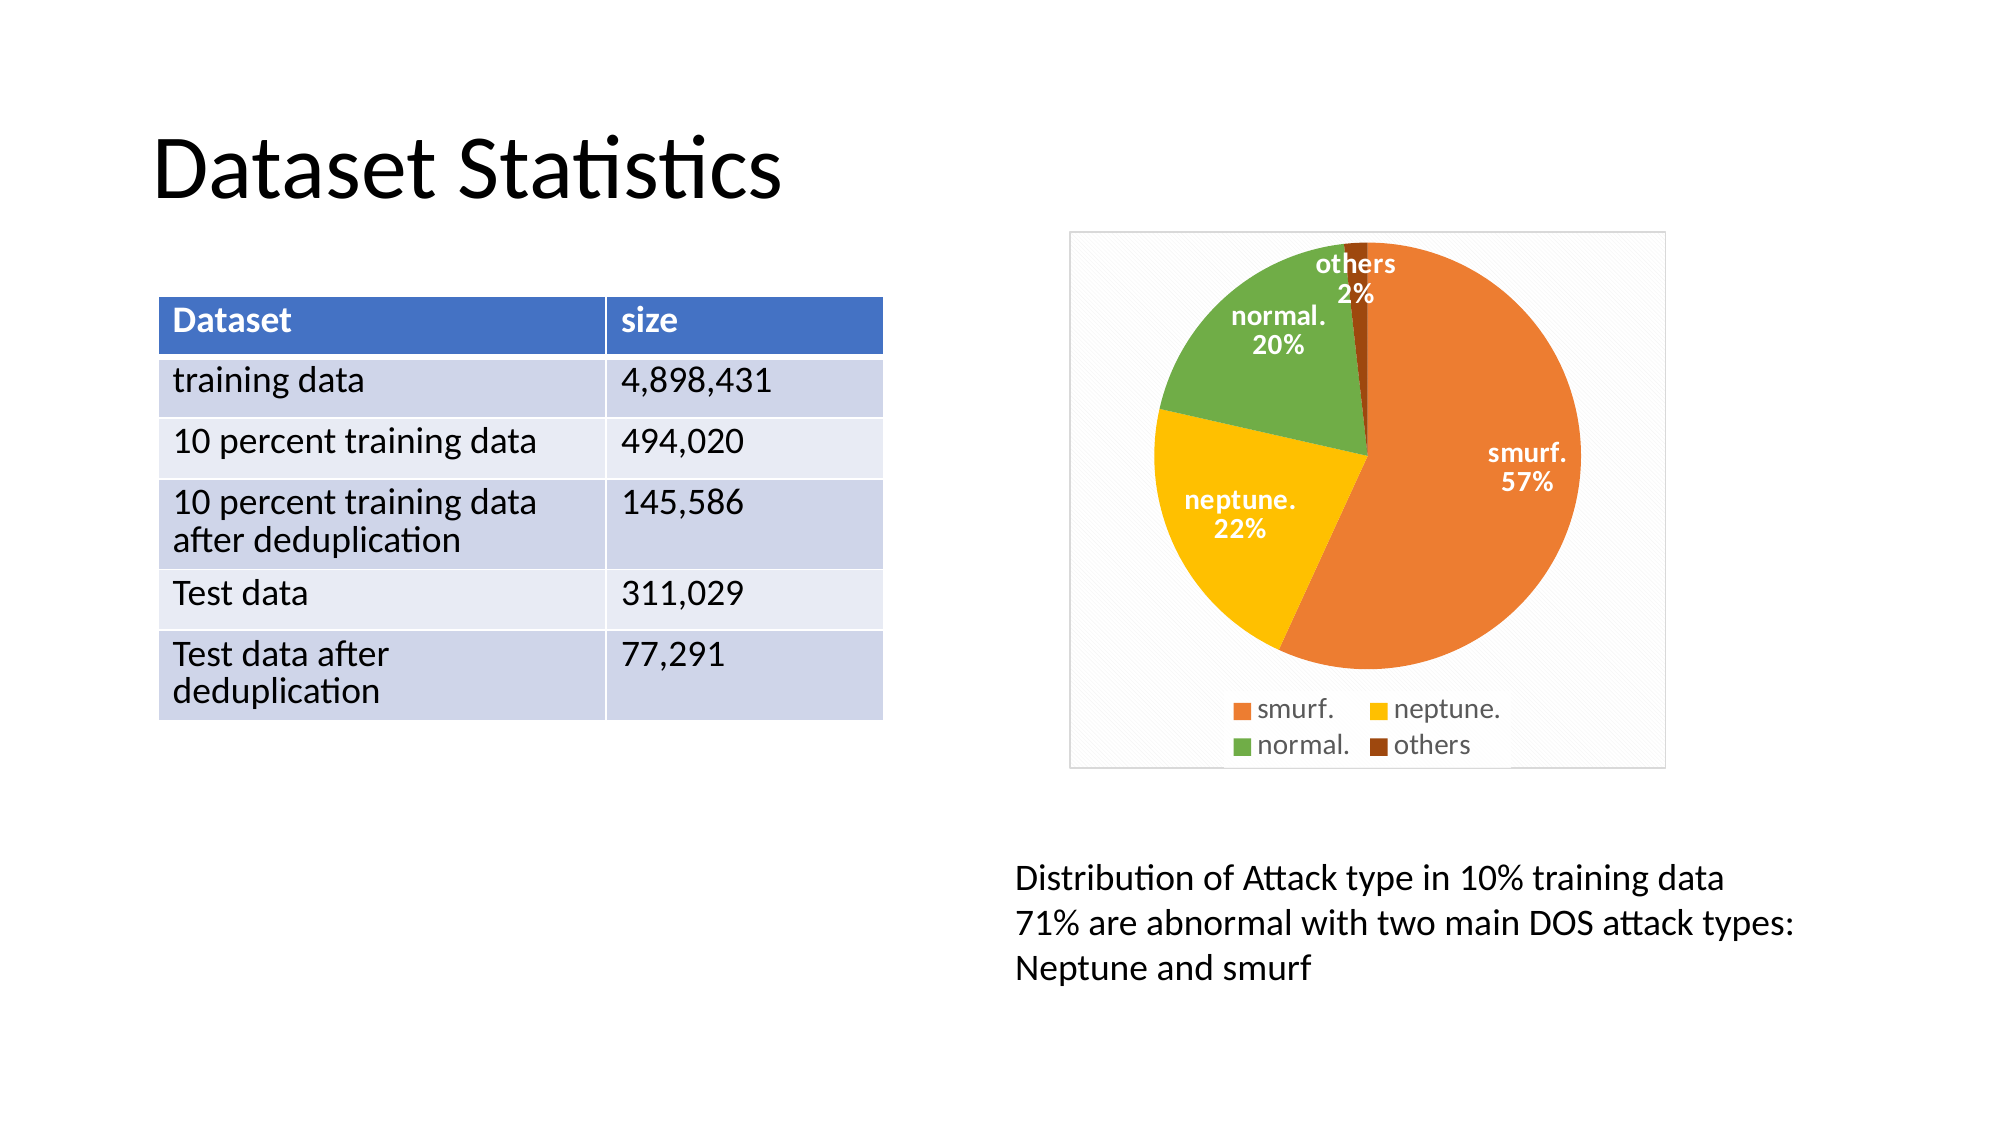

# Dataset Statistics

### Chart

| Category |  |
|---|---|
| smurf. | 280790.0 |
| neptune. | 107201.0 |
| normal. | 97278.0 |
| others | 8752.0 |
| Dataset | size |
| --- | --- |
| training data | 4,898,431 |
| 10 percent training data | 494,020 |
| 10 percent training data after deduplication | 145,586 |
| Test data | 311,029 |
| Test data after deduplication | 77,291 |
Distribution of Attack type in 10% training data
71% are abnormal with two main DOS attack types:
Neptune and smurf